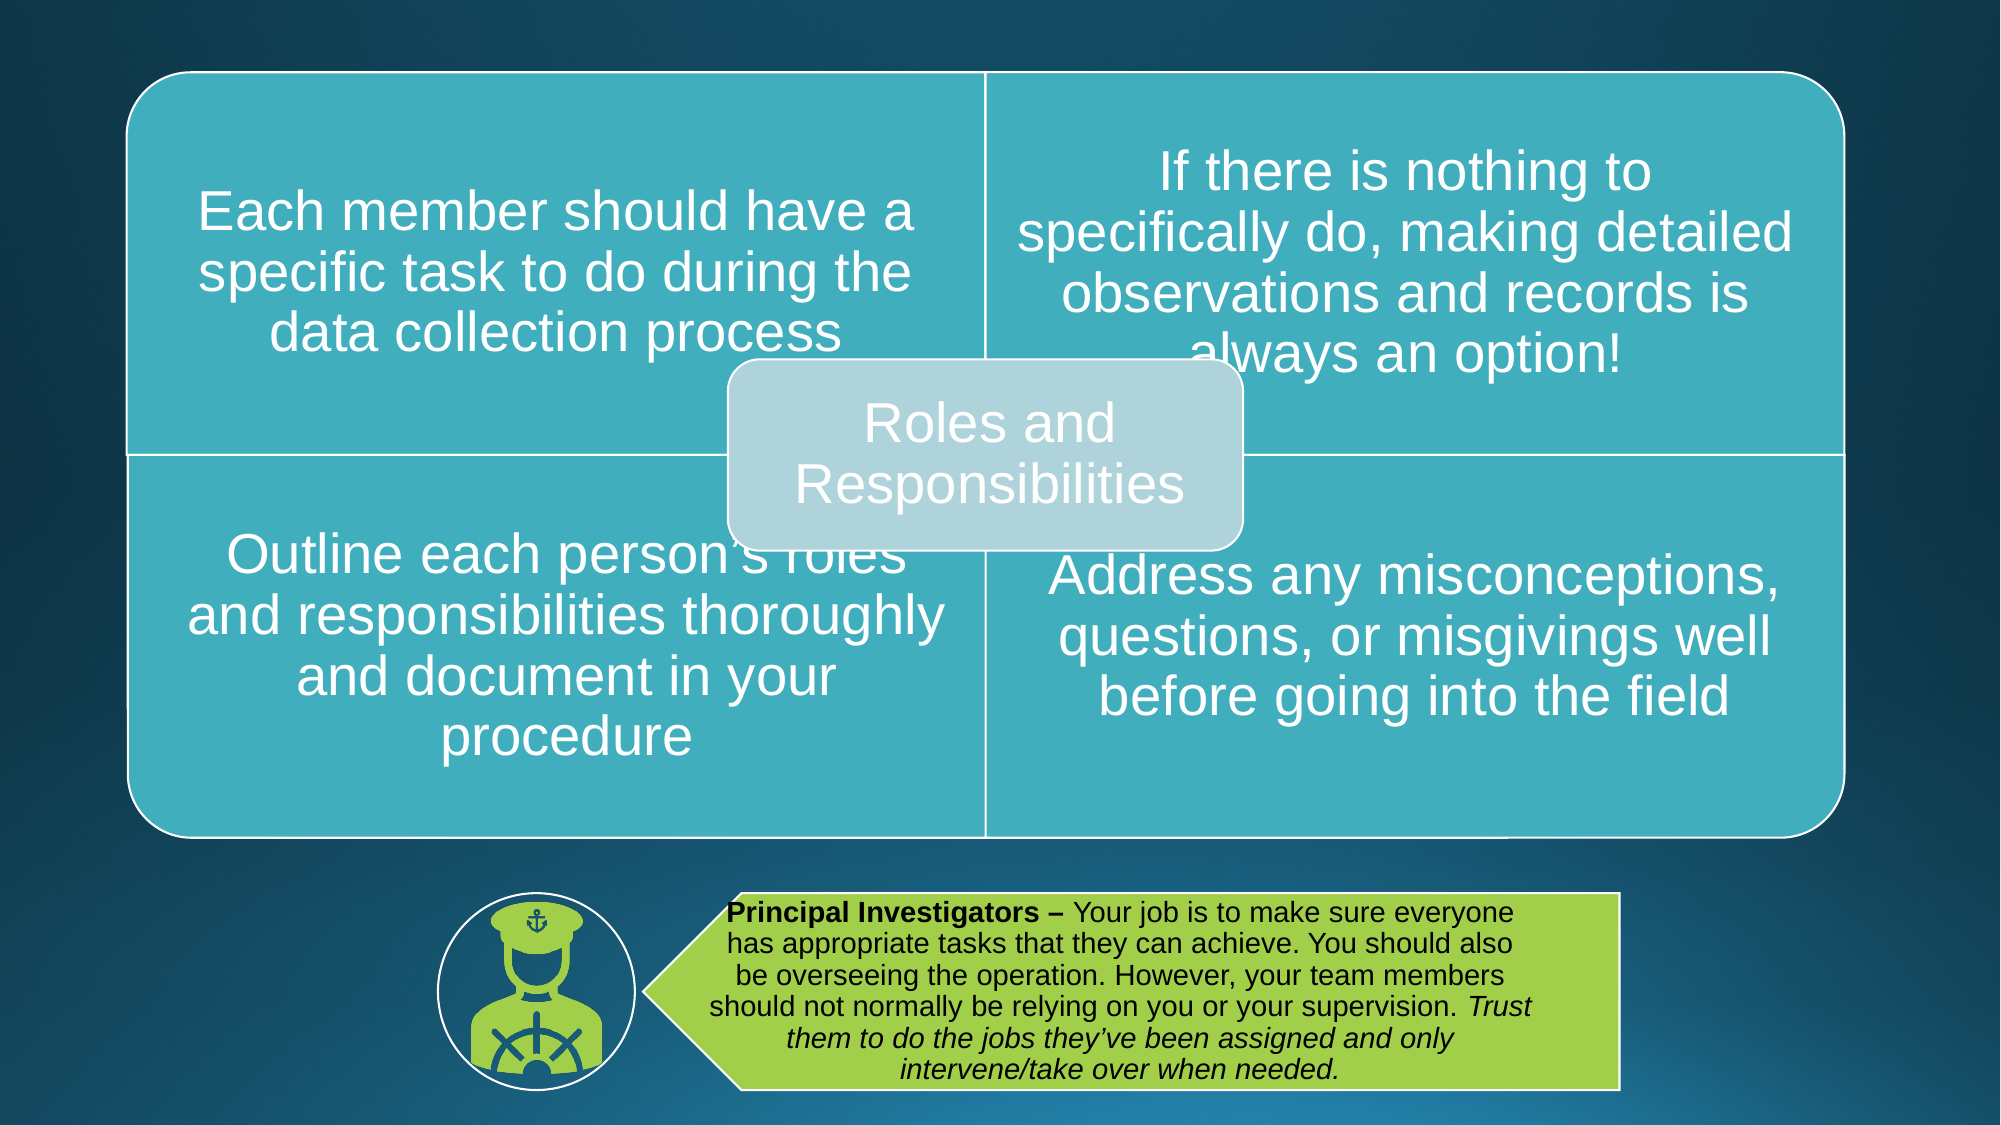

Each member should have a specific task to do during the data collection process
If there is nothing to specifically do, making detailed observations and records is always an option!
Outline each person’s roles and responsibilities thoroughly and document in your procedure
Address any misconceptions, questions, or misgivings well before going into the field
Roles and Responsibilities
Principal Investigators – Your job is to make sure everyone has appropriate tasks that they can achieve. You should also be overseeing the operation. However, your team members should not normally be relying on you or your supervision. Trust them to do the jobs they’ve been assigned and only intervene/take over when needed.